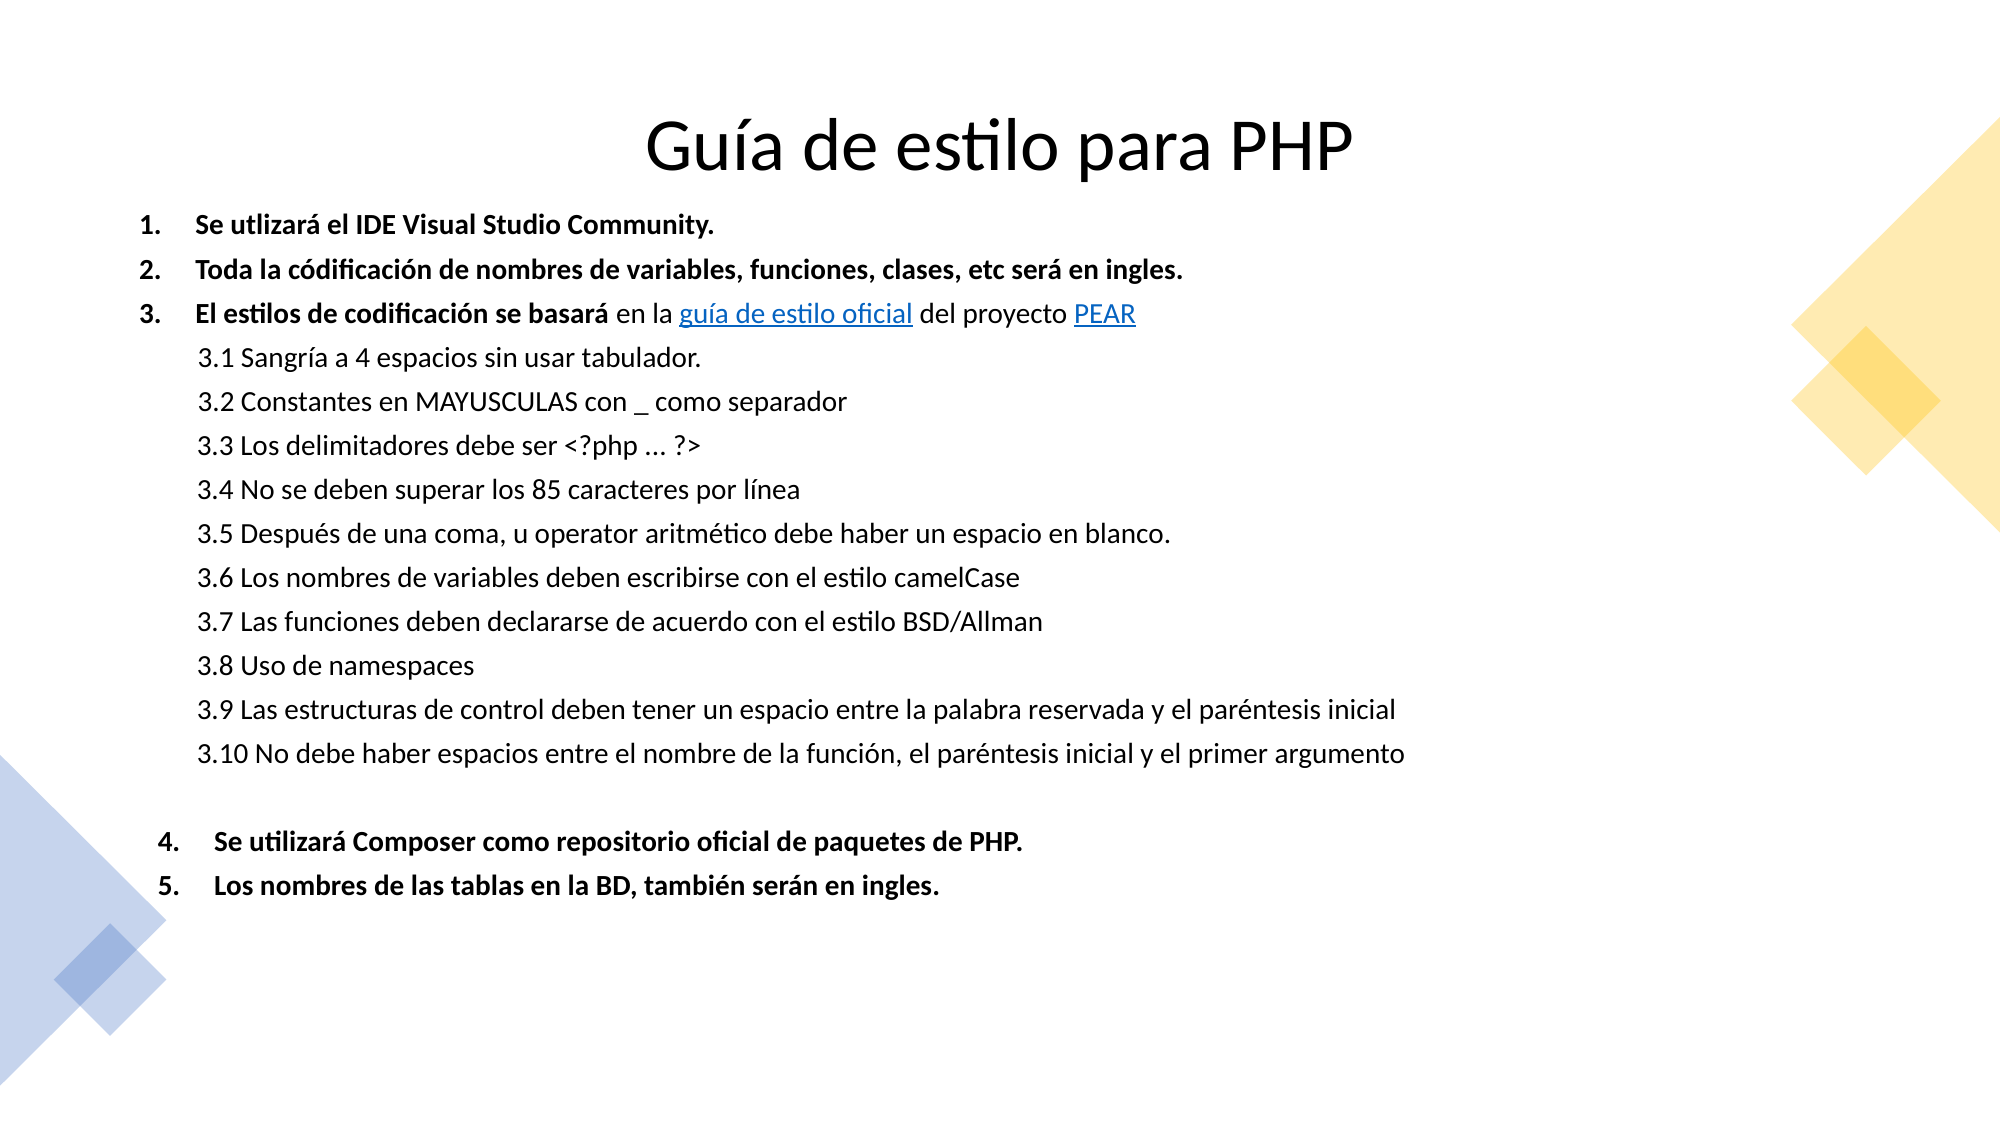

# Guía de estilo para PHP
Se utlizará el IDE Visual Studio Community.
Toda la códificación de nombres de variables, funciones, clases, etc será en ingles.
El estilos de codificación se basará en la guía de estilo oficial del proyecto PEAR
         3.1 Sangría a 4 espacios sin usar tabulador.
         3.2 Constantes en MAYUSCULAS con _ como separador
      3.3 Los delimitadores debe ser <?php ... ?>
      3.4 No se deben superar los 85 caracteres por línea
      3.5 Después de una coma, u operator aritmético debe haber un espacio en blanco.
      3.6 Los nombres de variables deben escribirse con el estilo camelCase
      3.7 Las funciones deben declararse de acuerdo con el estilo BSD/Allman
      3.8 Uso de namespaces
      3.9 Las estructuras de control deben tener un espacio entre la palabra reservada y el paréntesis inicial
      3.10 No debe haber espacios entre el nombre de la función, el paréntesis inicial y el primer argumento

Se utilizará Composer como repositorio oficial de paquetes de PHP.
Los nombres de las tablas en la BD, también serán en ingles.